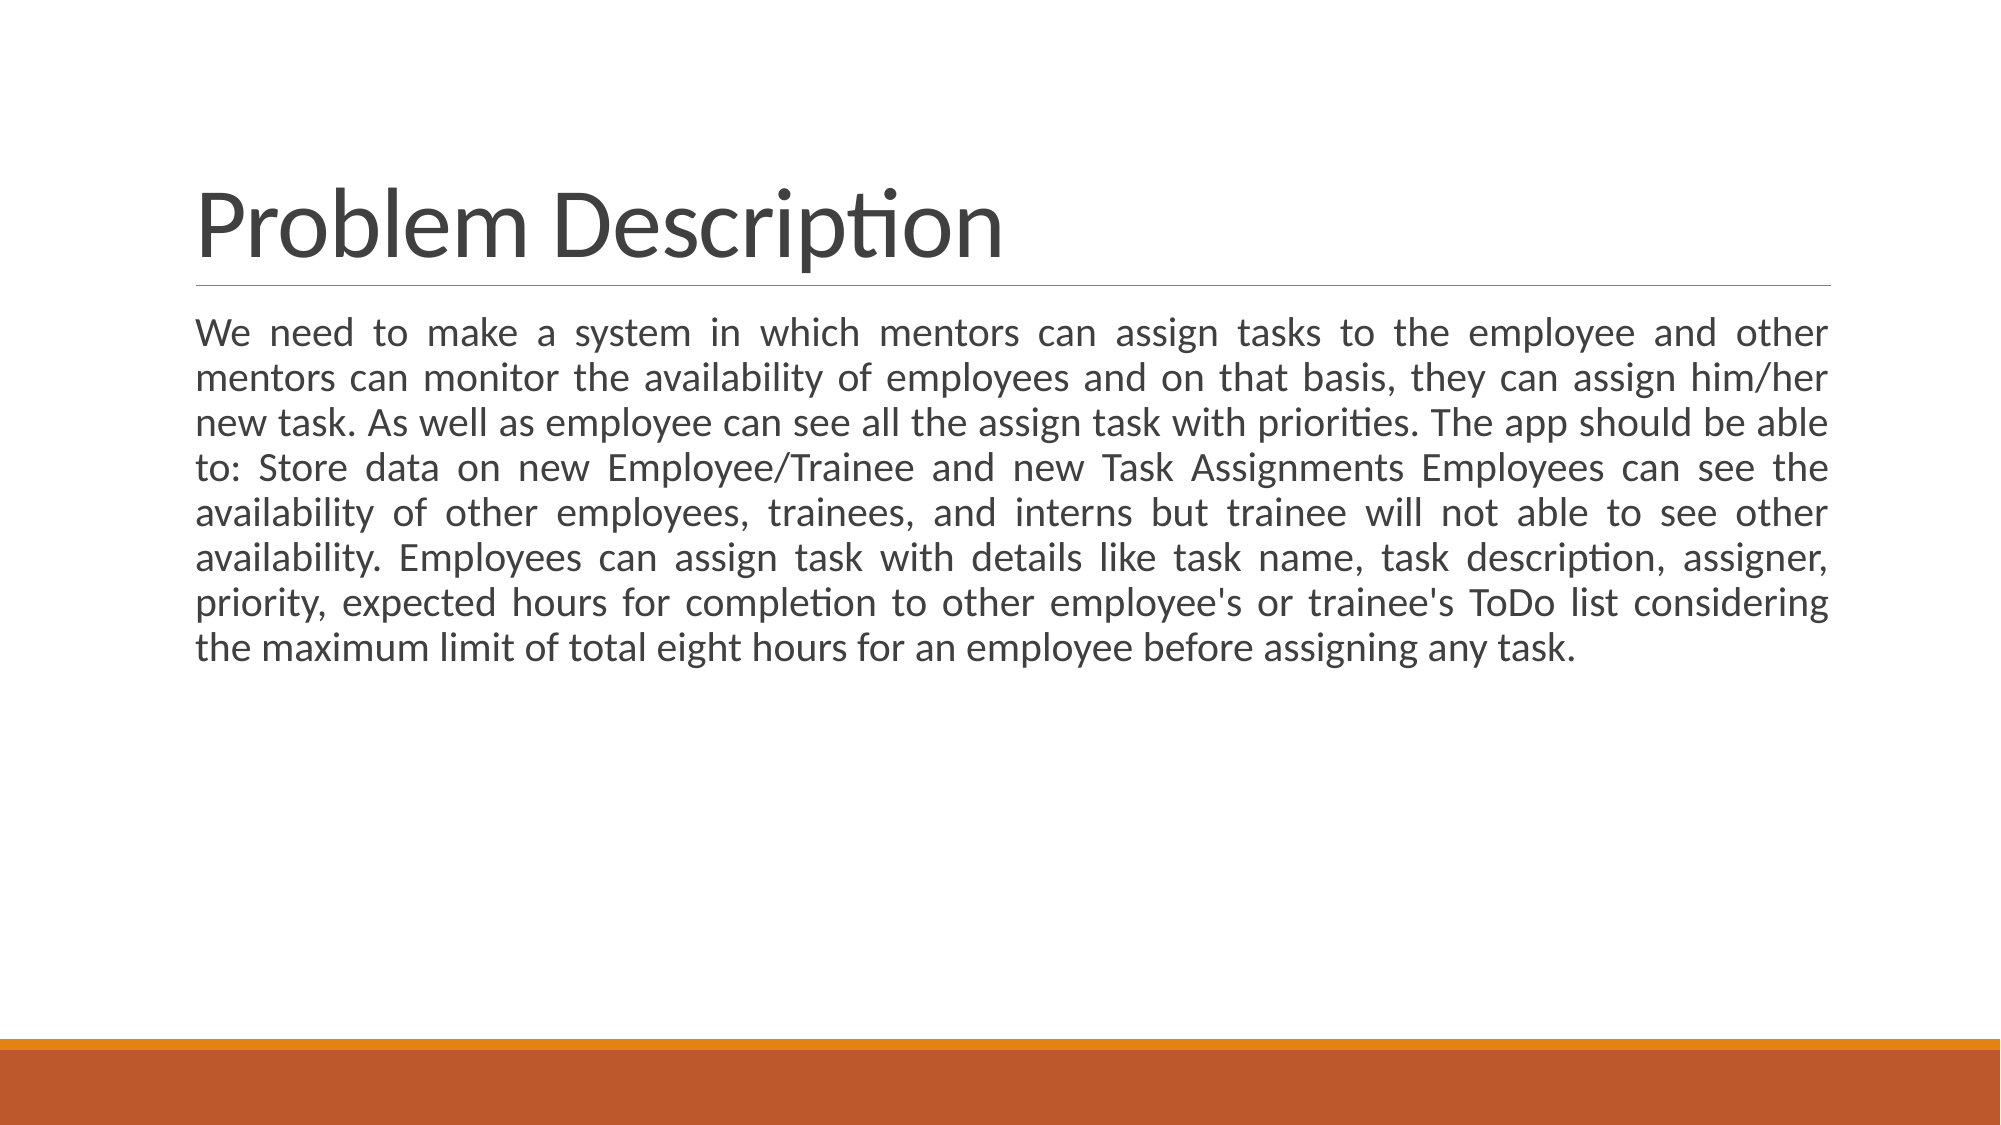

# Problem Description
We need to make a system in which mentors can assign tasks to the employee and other mentors can monitor the availability of employees and on that basis, they can assign him/her new task. As well as employee can see all the assign task with priorities. The app should be able to: Store data on new Employee/Trainee and new Task Assignments Employees can see the availability of other employees, trainees, and interns but trainee will not able to see other availability. Employees can assign task with details like task name, task description, assigner, priority, expected hours for completion to other employee's or trainee's ToDo list considering the maximum limit of total eight hours for an employee before assigning any task.